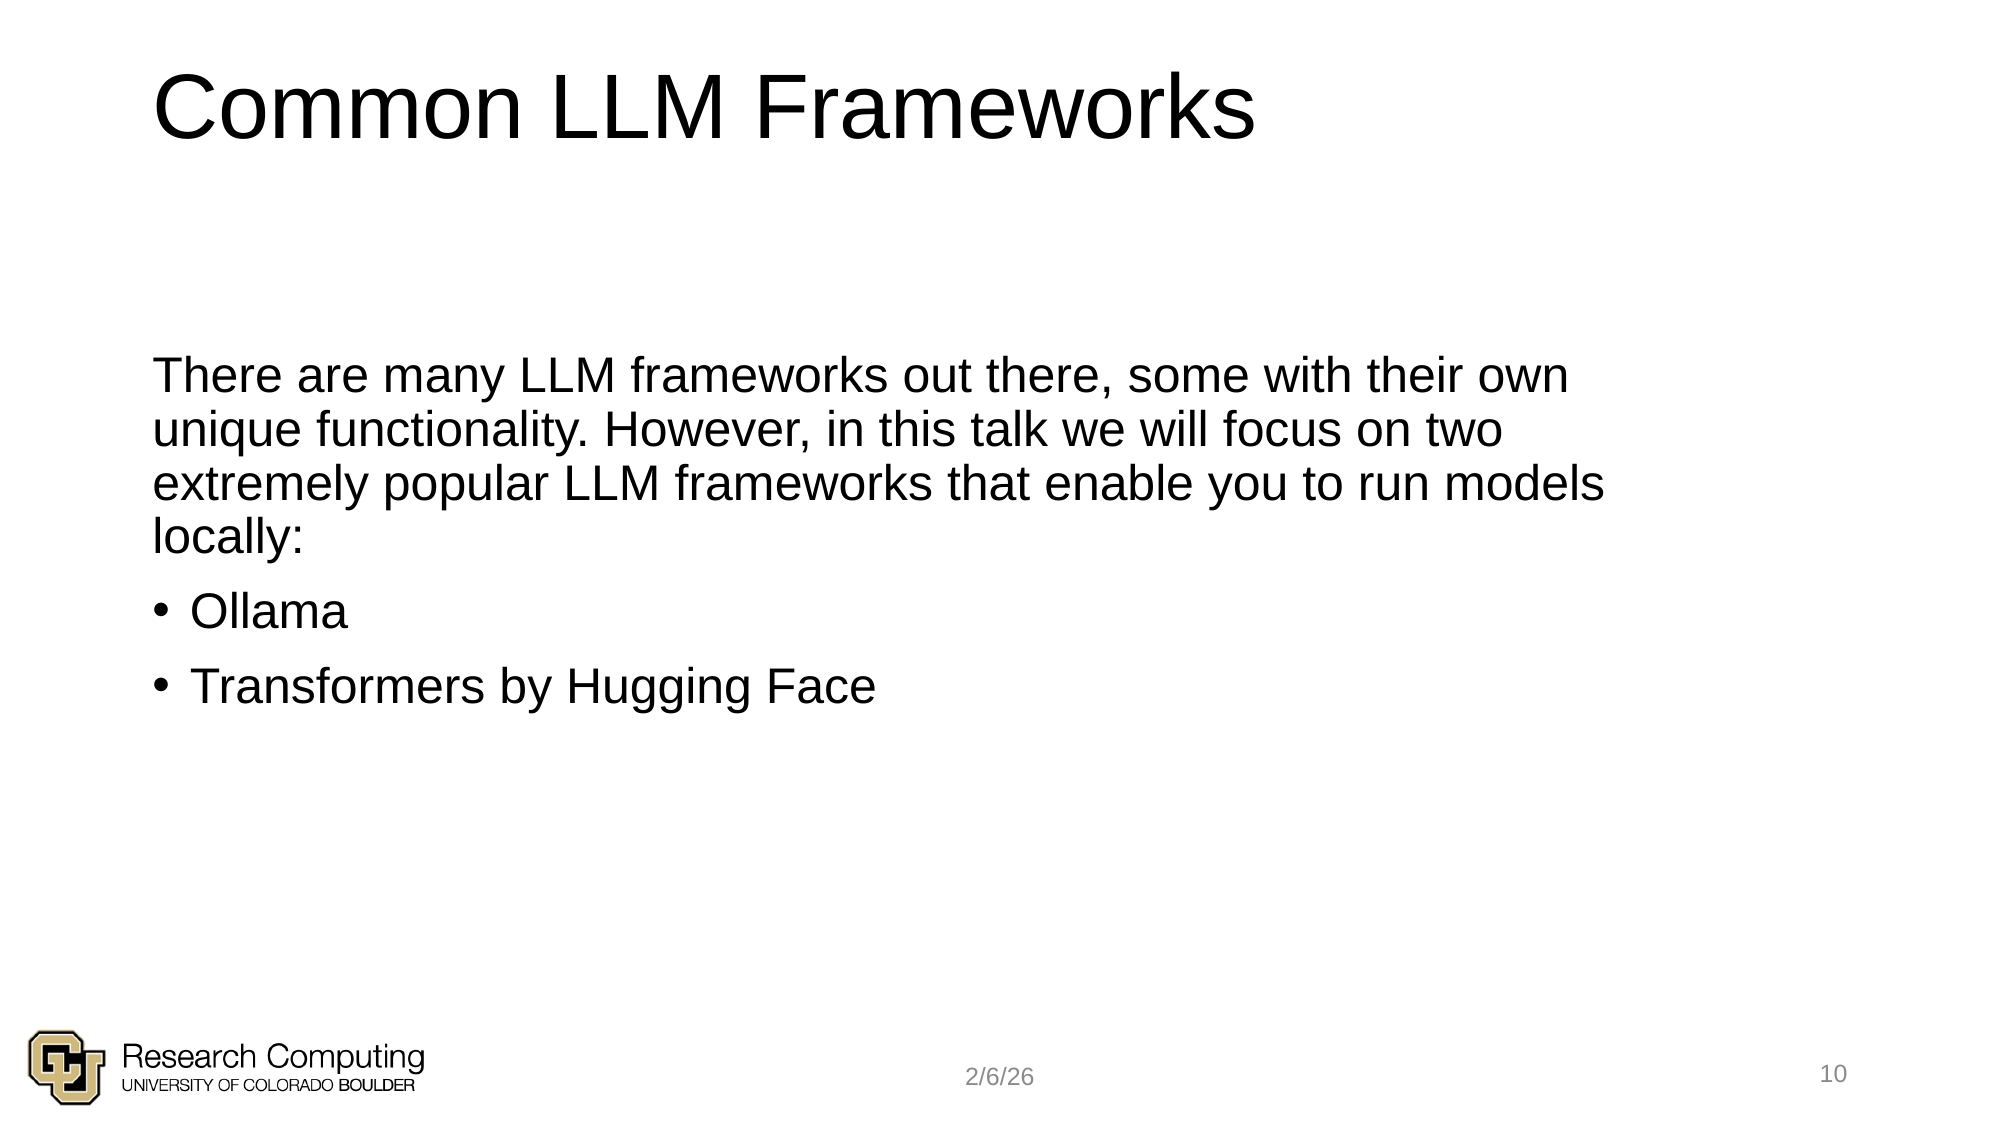

# Common LLM Frameworks
There are many LLM frameworks out there, some with their own unique functionality. However, in this talk we will focus on two extremely popular LLM frameworks that enable you to run models locally:
Ollama
Transformers by Hugging Face
10
2/6/26